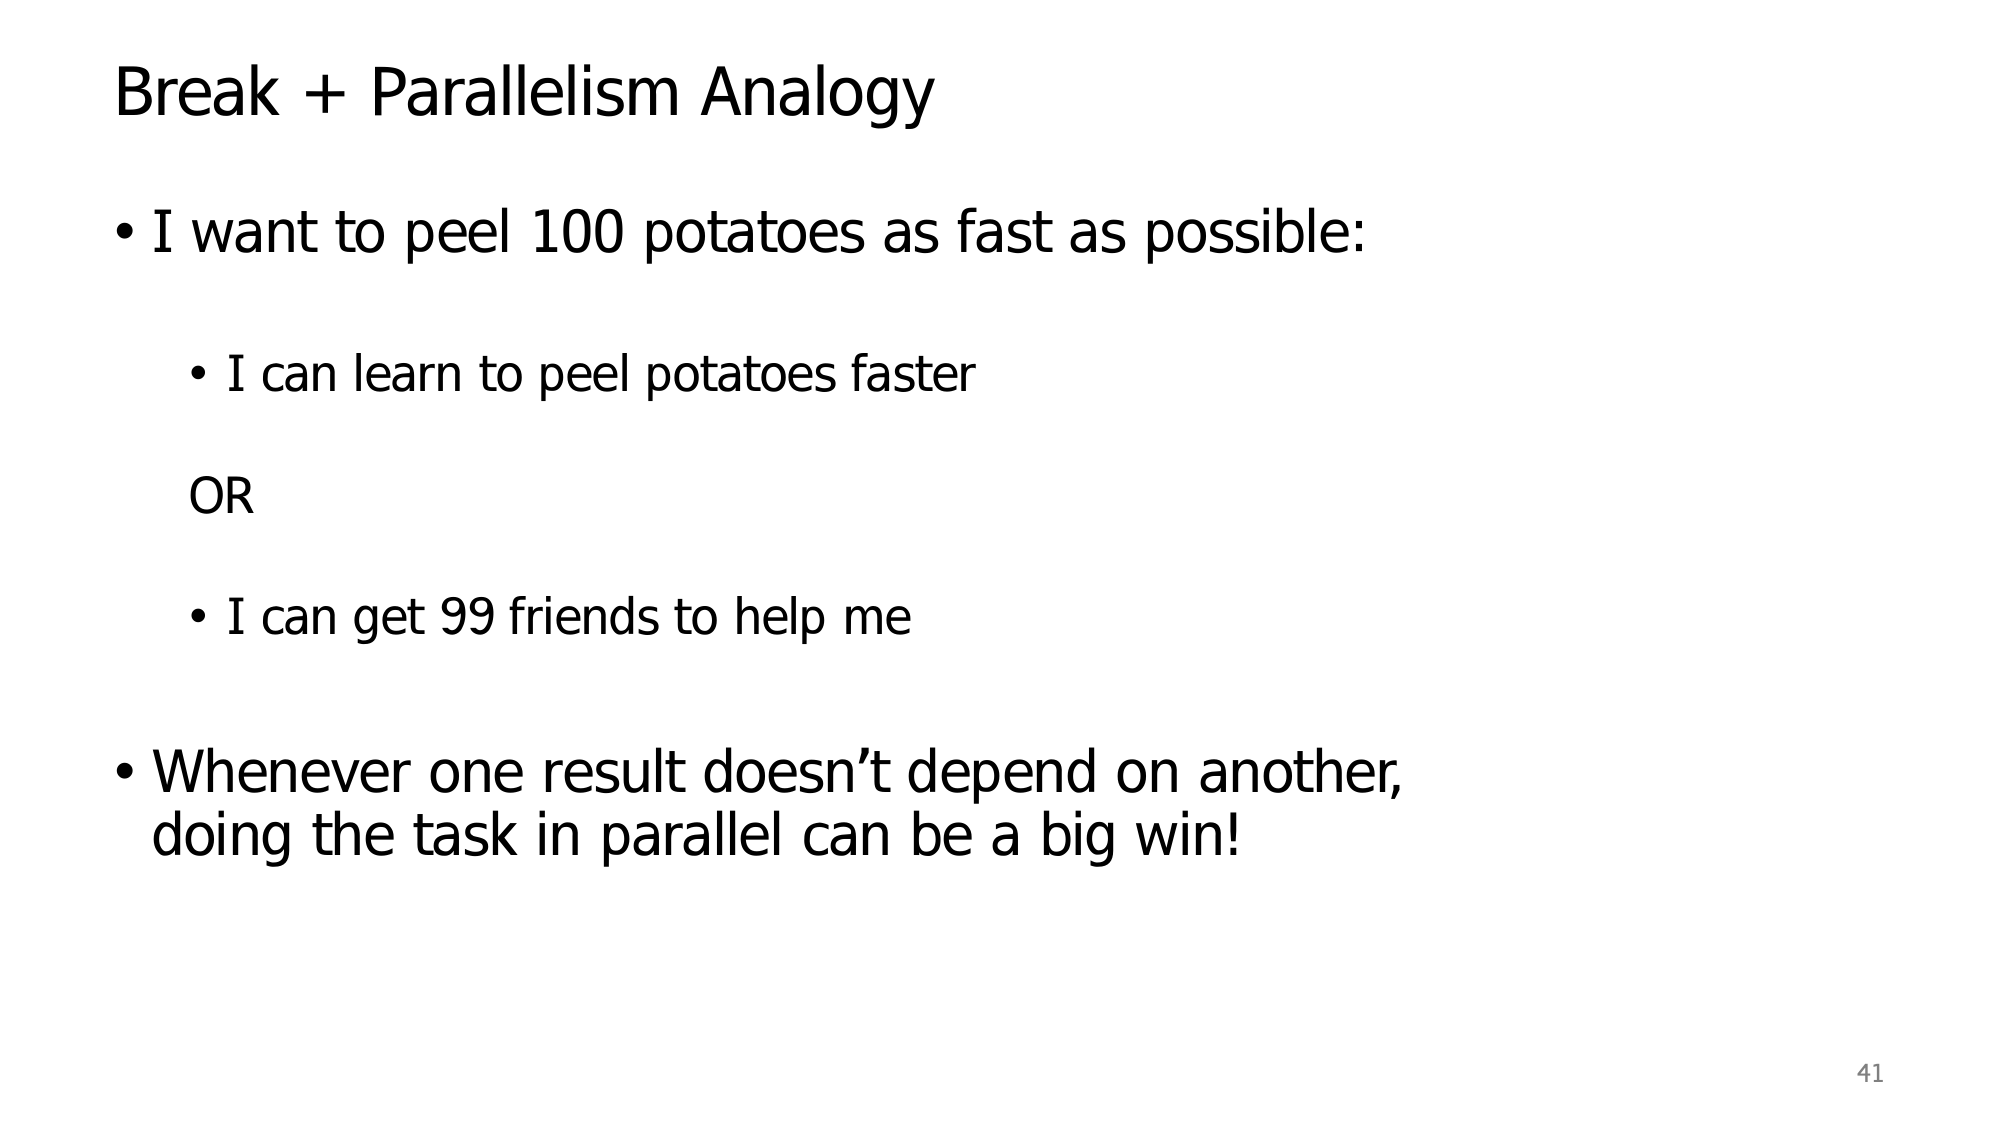

# Break + Parallelism Analogy
I want to peel 100 potatoes as fast as possible:
I can learn to peel potatoes faster
OR
I can get 99 friends to help me

Whenever one result doesn’t depend on another,
doing the task in parallel can be a big win!
41